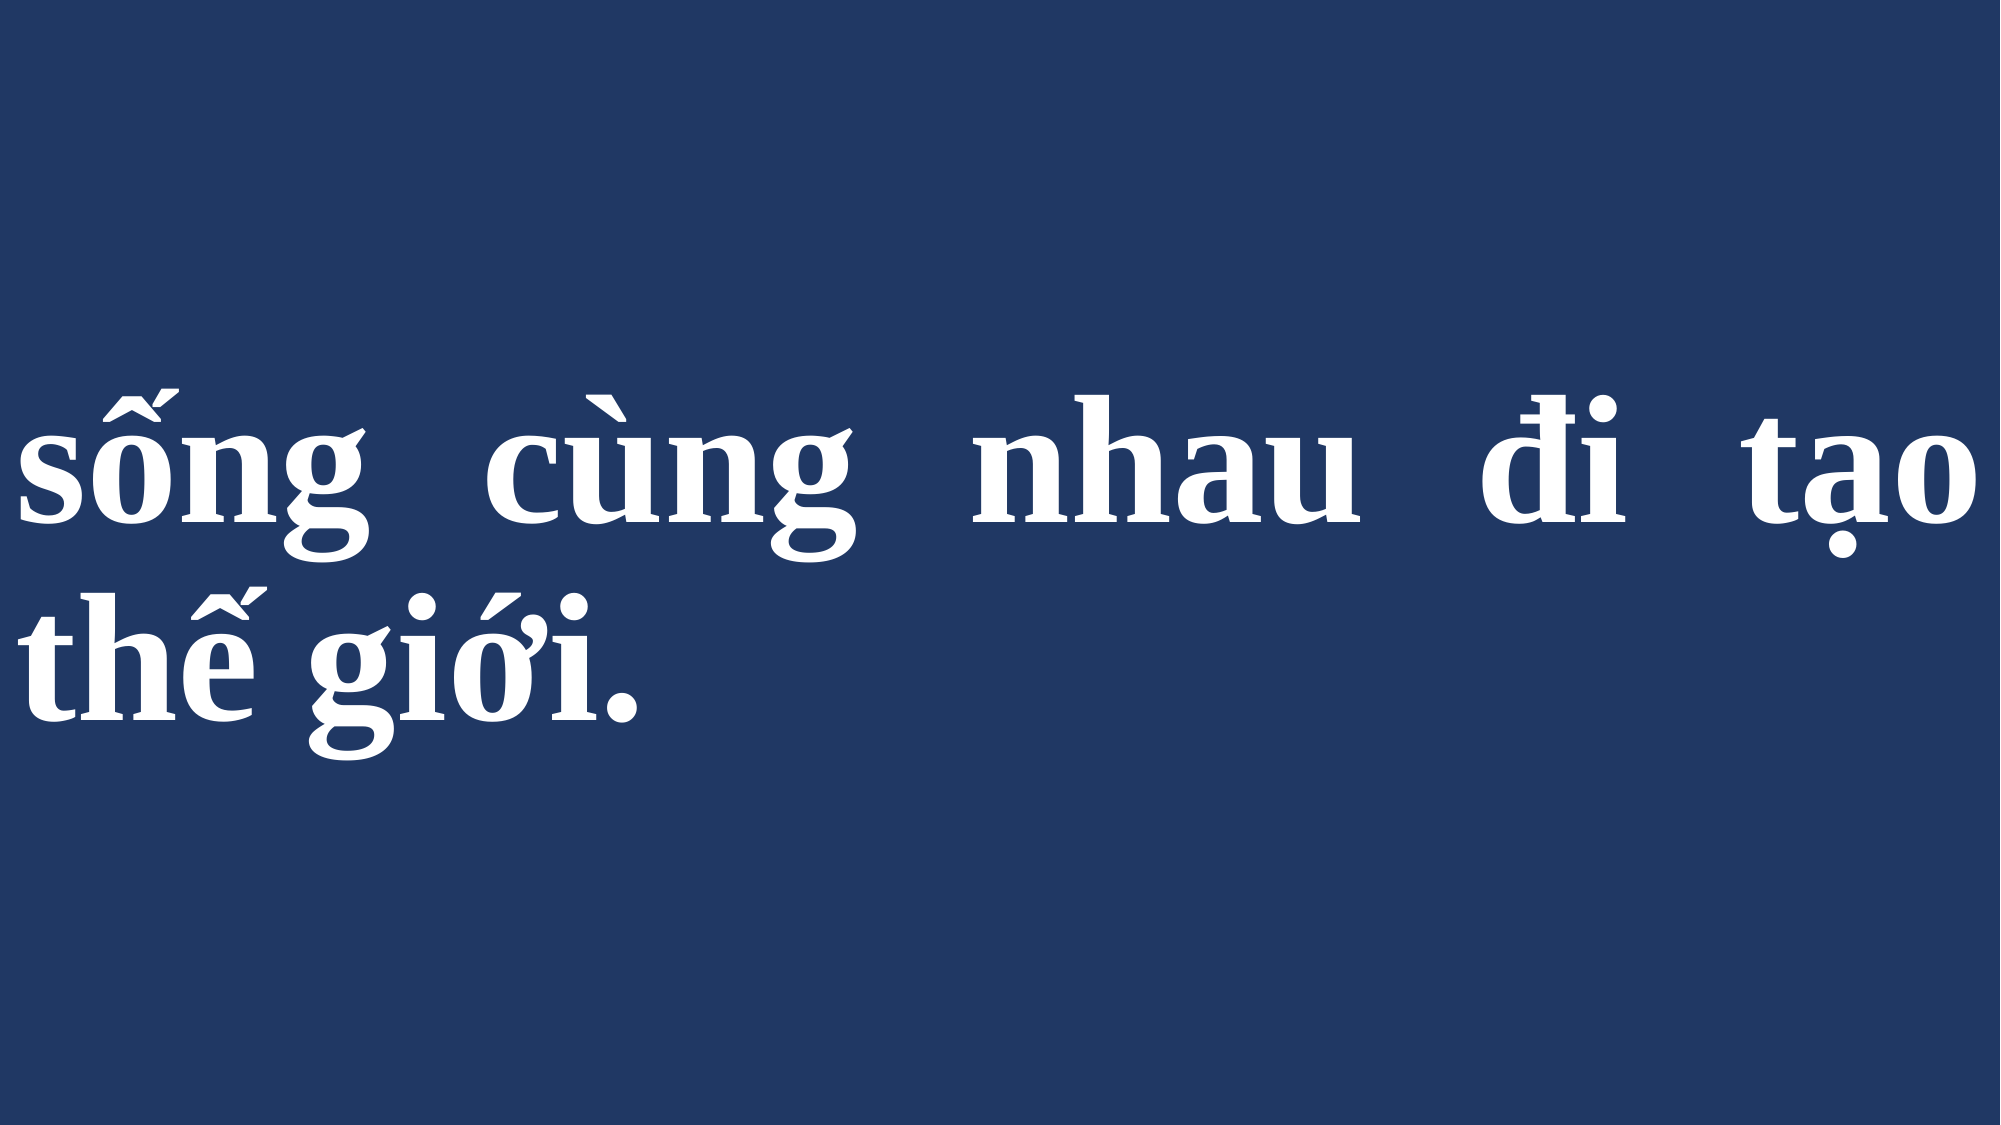

# sống cùng nhau đi tạo thế giới.